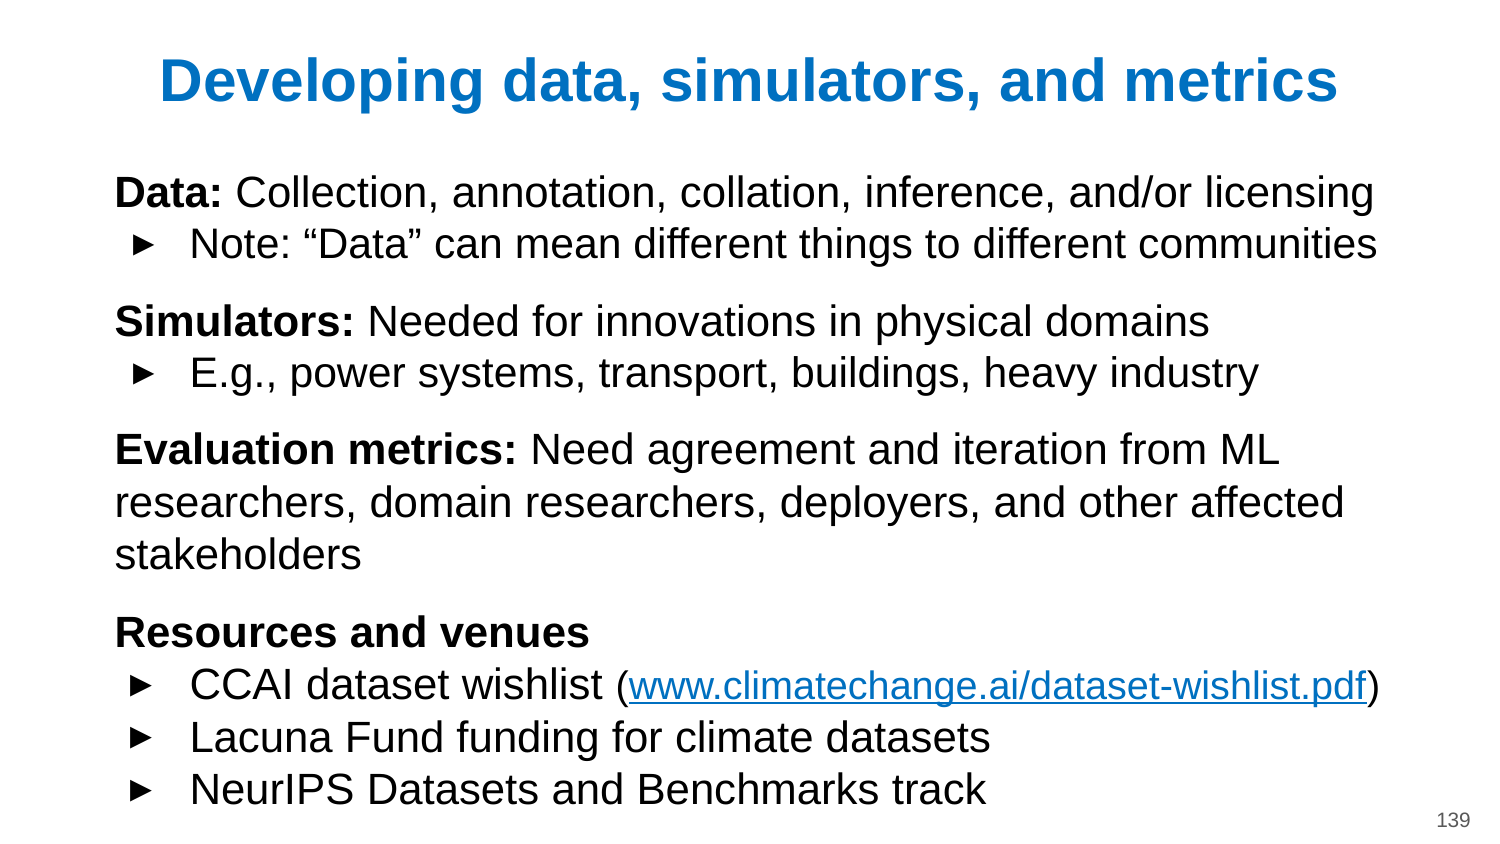

# Developing data, simulators, and metrics
Data: Collection, annotation, collation, inference, and/or licensing
Note: “Data” can mean different things to different communities
Simulators: Needed for innovations in physical domains
E.g., power systems, transport, buildings, heavy industry
Evaluation metrics: Need agreement and iteration from ML researchers, domain researchers, deployers, and other affected stakeholders
Resources and venues
CCAI dataset wishlist (www.climatechange.ai/dataset-wishlist.pdf)
Lacuna Fund funding for climate datasets
NeurIPS Datasets and Benchmarks track
139